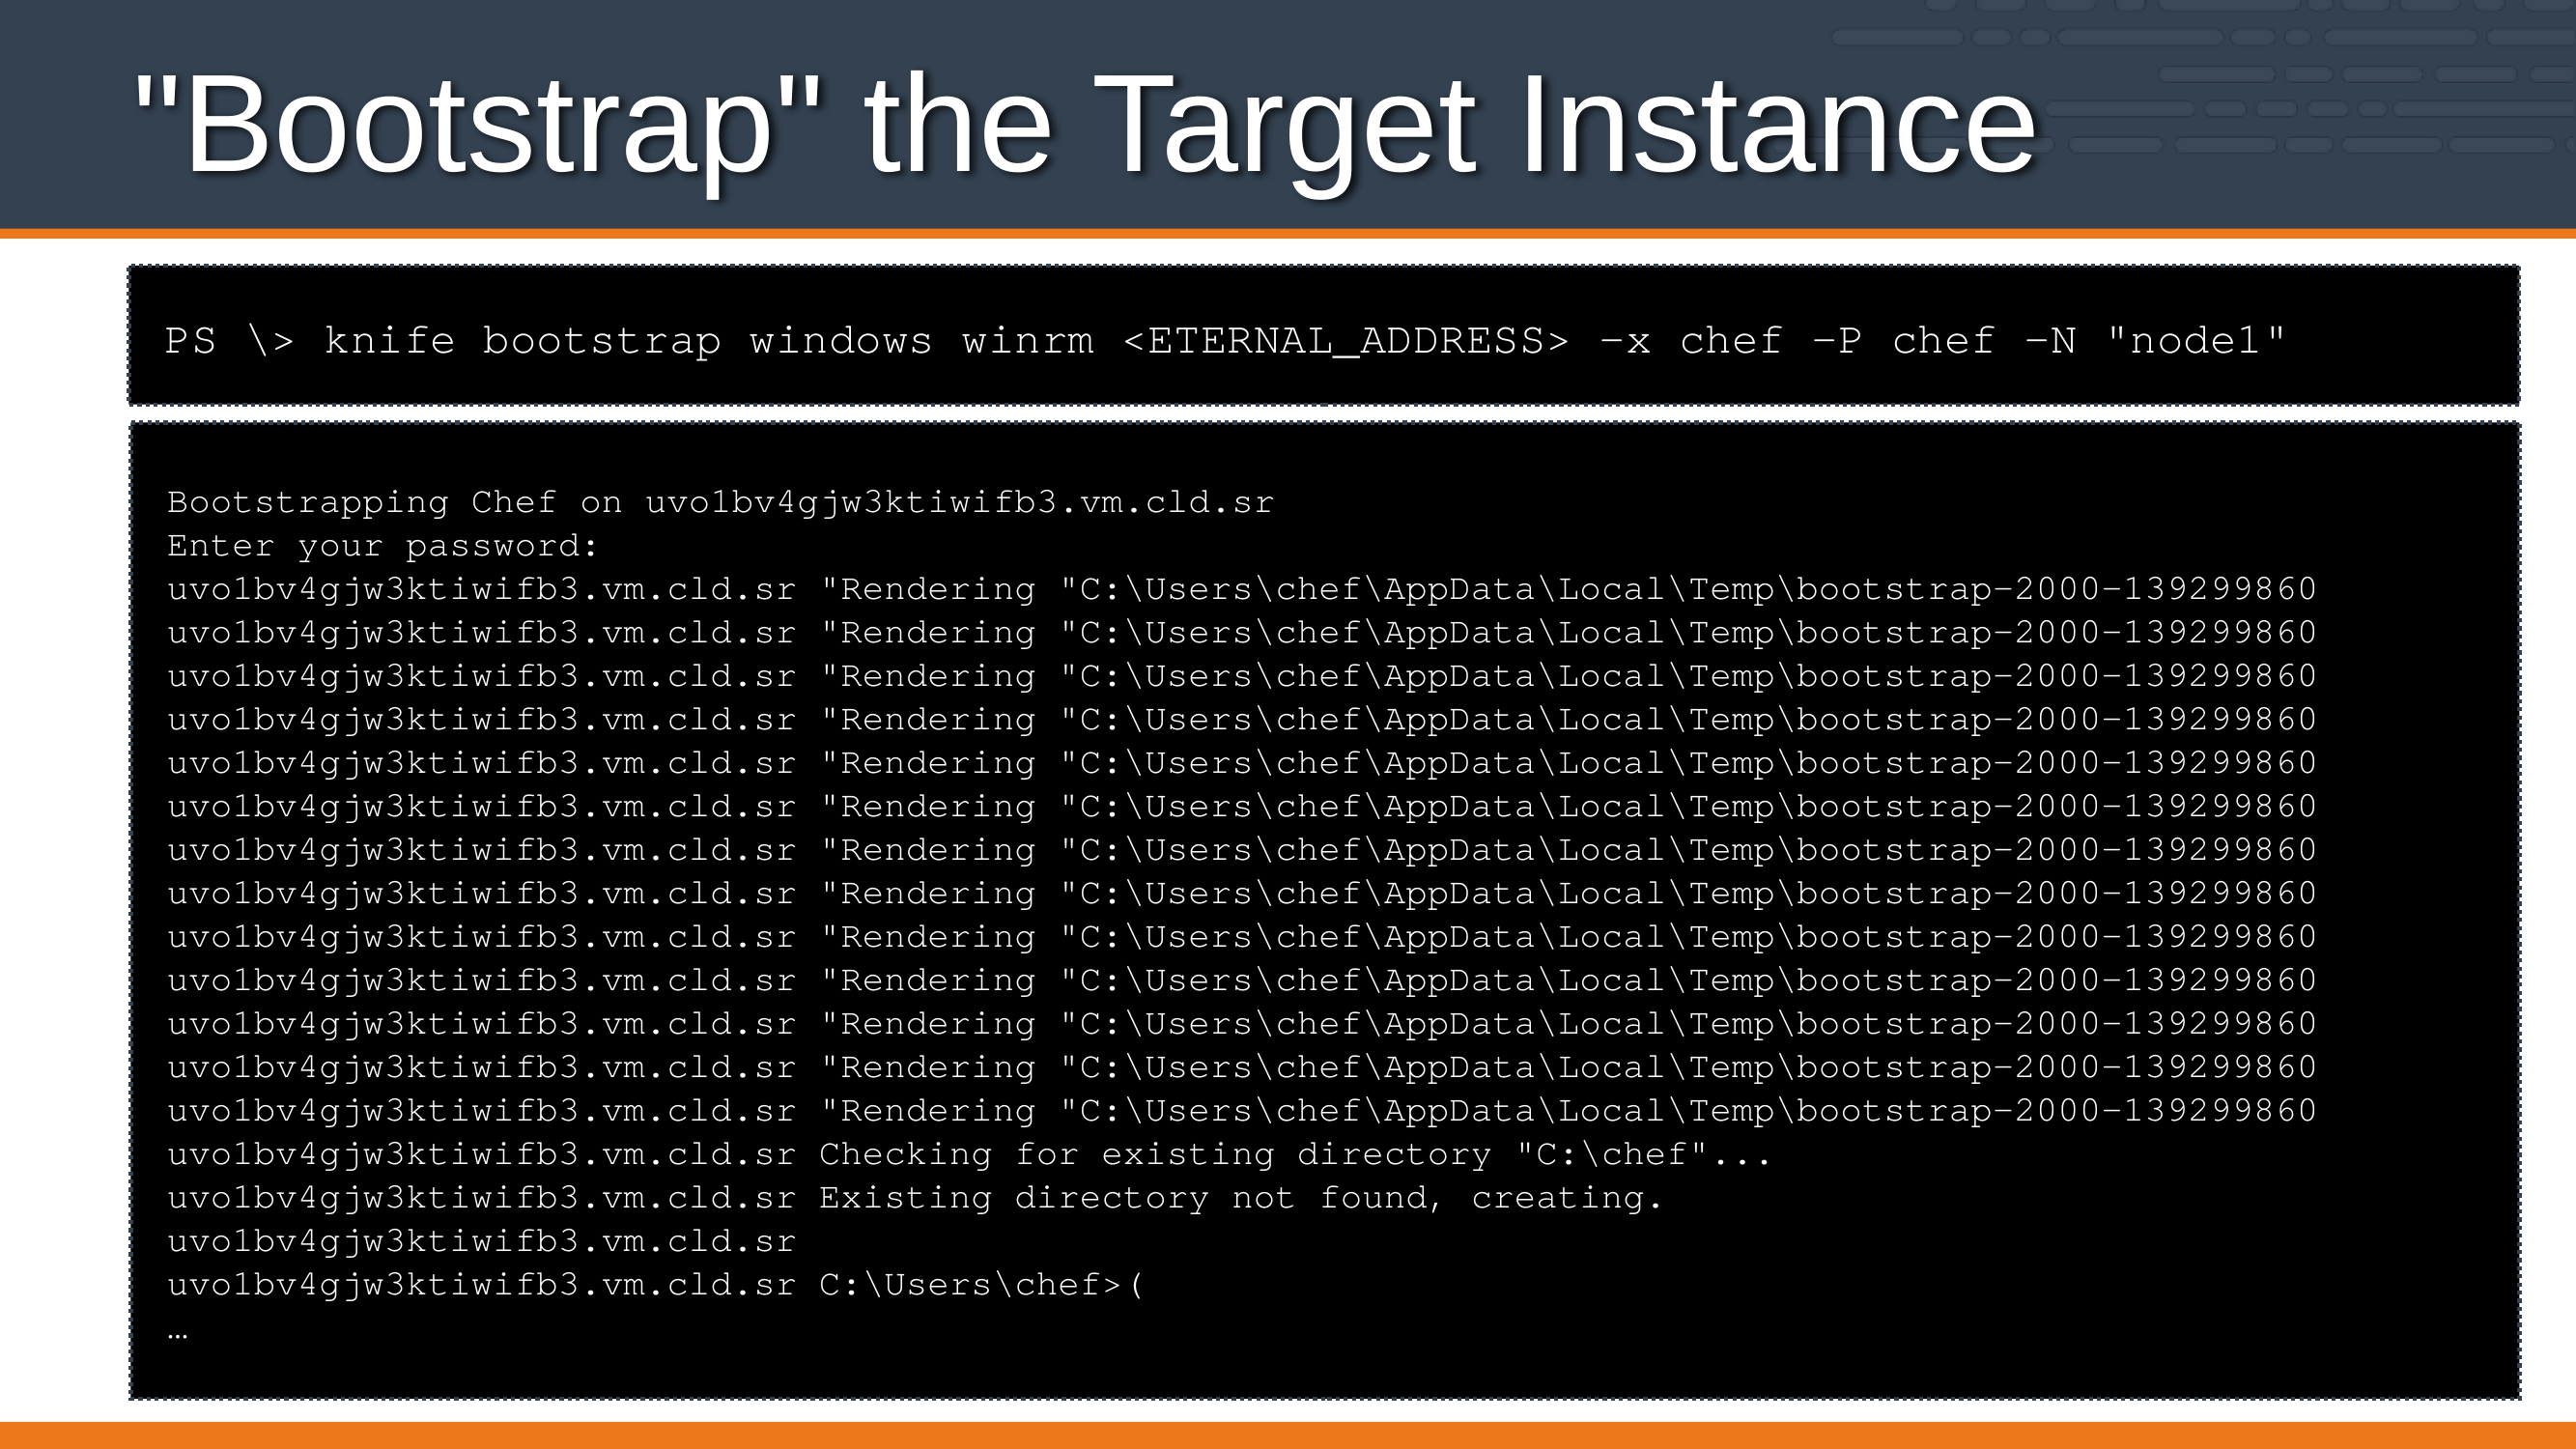

# "Bootstrap" the Target Instance
PS \> knife bootstrap windows winrm <ETERNAL_ADDRESS> -x chef –P chef -N "node1"
Bootstrapping Chef on uvo1bv4gjw3ktiwifb3.vm.cld.sr
Enter your password:
uvo1bv4gjw3ktiwifb3.vm.cld.sr "Rendering "C:\Users\chef\AppData\Local\Temp\bootstrap-2000-139299860
uvo1bv4gjw3ktiwifb3.vm.cld.sr "Rendering "C:\Users\chef\AppData\Local\Temp\bootstrap-2000-139299860
uvo1bv4gjw3ktiwifb3.vm.cld.sr "Rendering "C:\Users\chef\AppData\Local\Temp\bootstrap-2000-139299860
uvo1bv4gjw3ktiwifb3.vm.cld.sr "Rendering "C:\Users\chef\AppData\Local\Temp\bootstrap-2000-139299860
uvo1bv4gjw3ktiwifb3.vm.cld.sr "Rendering "C:\Users\chef\AppData\Local\Temp\bootstrap-2000-139299860
uvo1bv4gjw3ktiwifb3.vm.cld.sr "Rendering "C:\Users\chef\AppData\Local\Temp\bootstrap-2000-139299860
uvo1bv4gjw3ktiwifb3.vm.cld.sr "Rendering "C:\Users\chef\AppData\Local\Temp\bootstrap-2000-139299860
uvo1bv4gjw3ktiwifb3.vm.cld.sr "Rendering "C:\Users\chef\AppData\Local\Temp\bootstrap-2000-139299860
uvo1bv4gjw3ktiwifb3.vm.cld.sr "Rendering "C:\Users\chef\AppData\Local\Temp\bootstrap-2000-139299860
uvo1bv4gjw3ktiwifb3.vm.cld.sr "Rendering "C:\Users\chef\AppData\Local\Temp\bootstrap-2000-139299860
uvo1bv4gjw3ktiwifb3.vm.cld.sr "Rendering "C:\Users\chef\AppData\Local\Temp\bootstrap-2000-139299860
uvo1bv4gjw3ktiwifb3.vm.cld.sr "Rendering "C:\Users\chef\AppData\Local\Temp\bootstrap-2000-139299860
uvo1bv4gjw3ktiwifb3.vm.cld.sr "Rendering "C:\Users\chef\AppData\Local\Temp\bootstrap-2000-139299860
uvo1bv4gjw3ktiwifb3.vm.cld.sr Checking for existing directory "C:\chef"...
uvo1bv4gjw3ktiwifb3.vm.cld.sr Existing directory not found, creating.
uvo1bv4gjw3ktiwifb3.vm.cld.sr
uvo1bv4gjw3ktiwifb3.vm.cld.sr C:\Users\chef>(
…